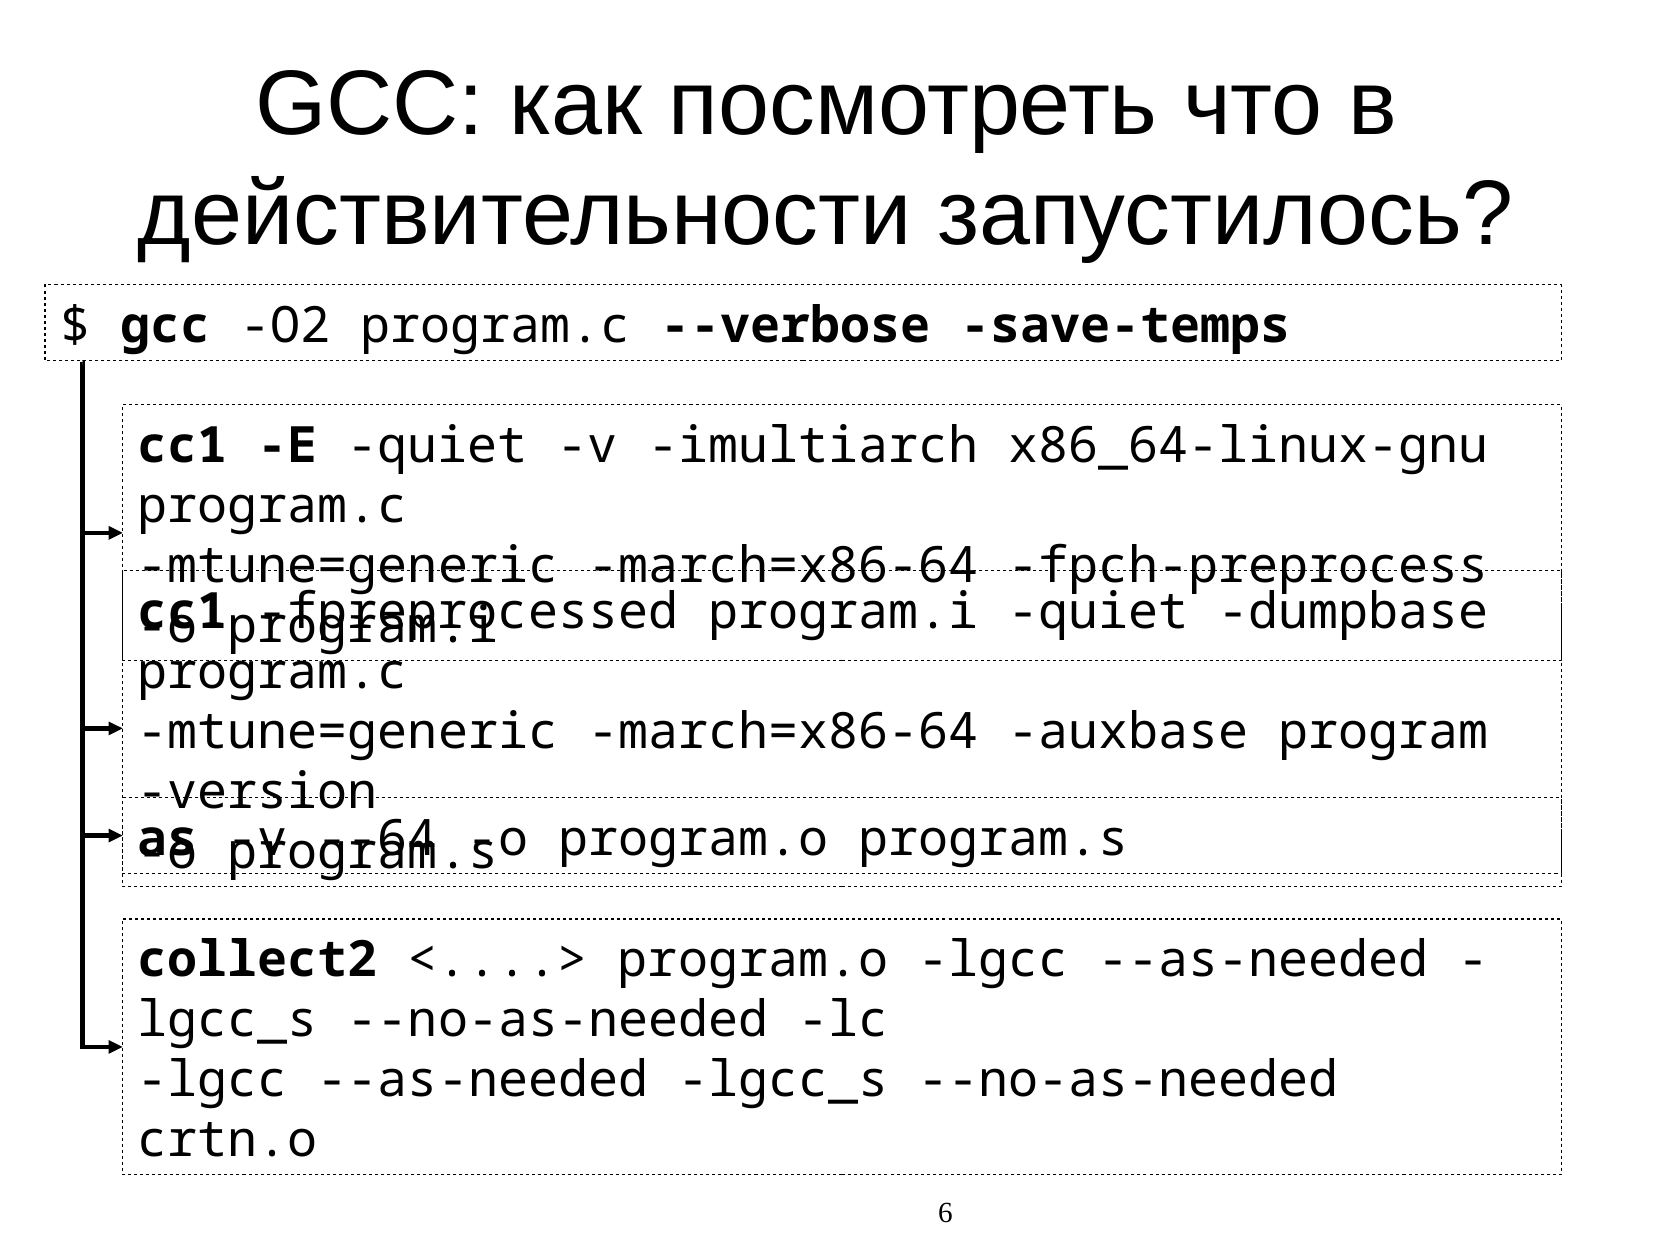

GCC: как посмотреть что в действительности запустилось?
$ gcc -O2 program.c --verbose -save-temps
cc1 -E -quiet -v -imultiarch x86_64-linux-gnu program.c
-mtune=generic -march=x86-64 -fpch-preprocess -o program.i
cc1 -fpreprocessed program.i -quiet -dumpbase program.c
-mtune=generic -march=x86-64 -auxbase program -version
-o program.s
as -v --64 -o program.o program.s
collect2 <....> program.o -lgcc --as-needed -lgcc_s --no-as-needed -lc
-lgcc --as-needed -lgcc_s --no-as-needed crtn.o
6